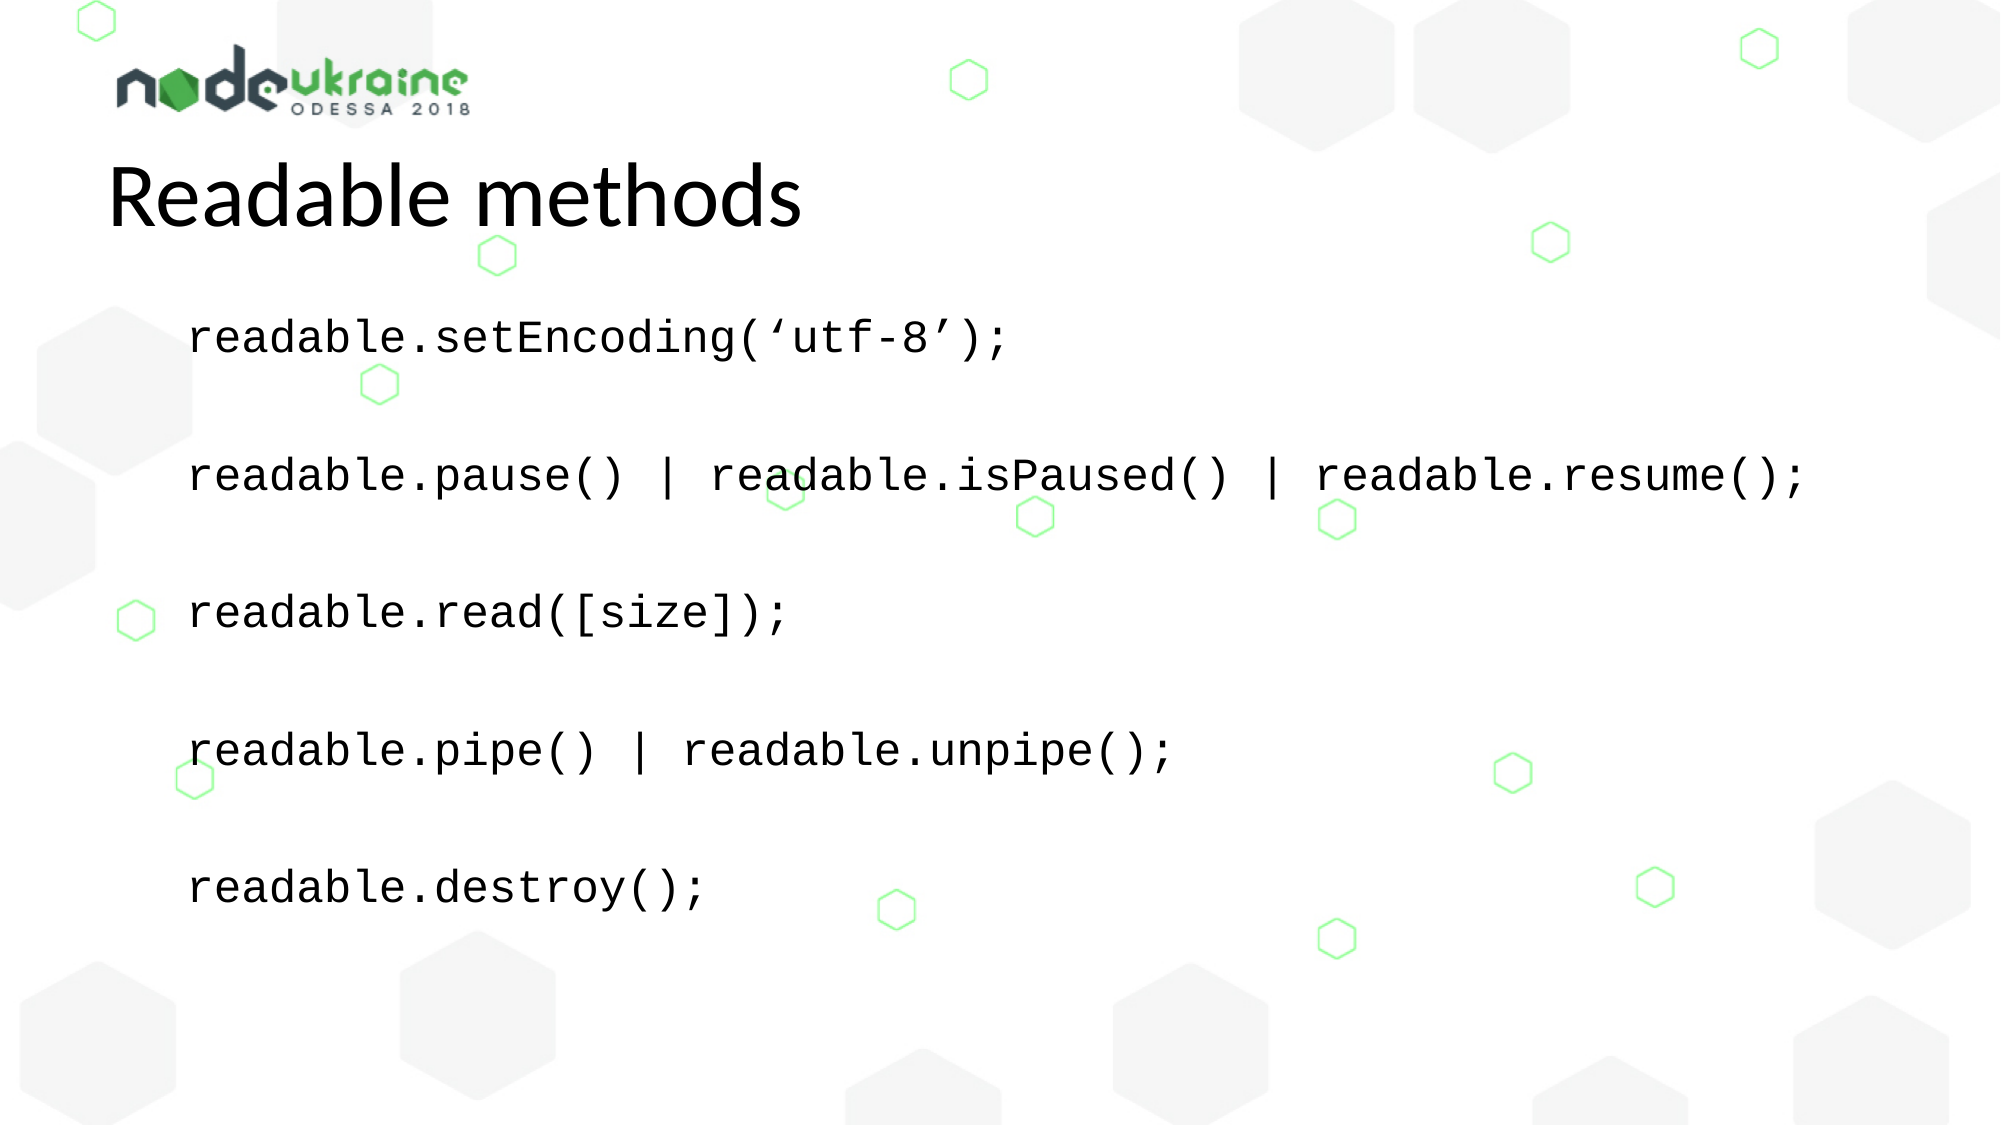

# Readable methods
readable.setEncoding(‘utf-8’);

readable.pause() | readable.isPaused() | readable.resume();

readable.read([size]);

readable.pipe() | readable.unpipe();

readable.destroy();